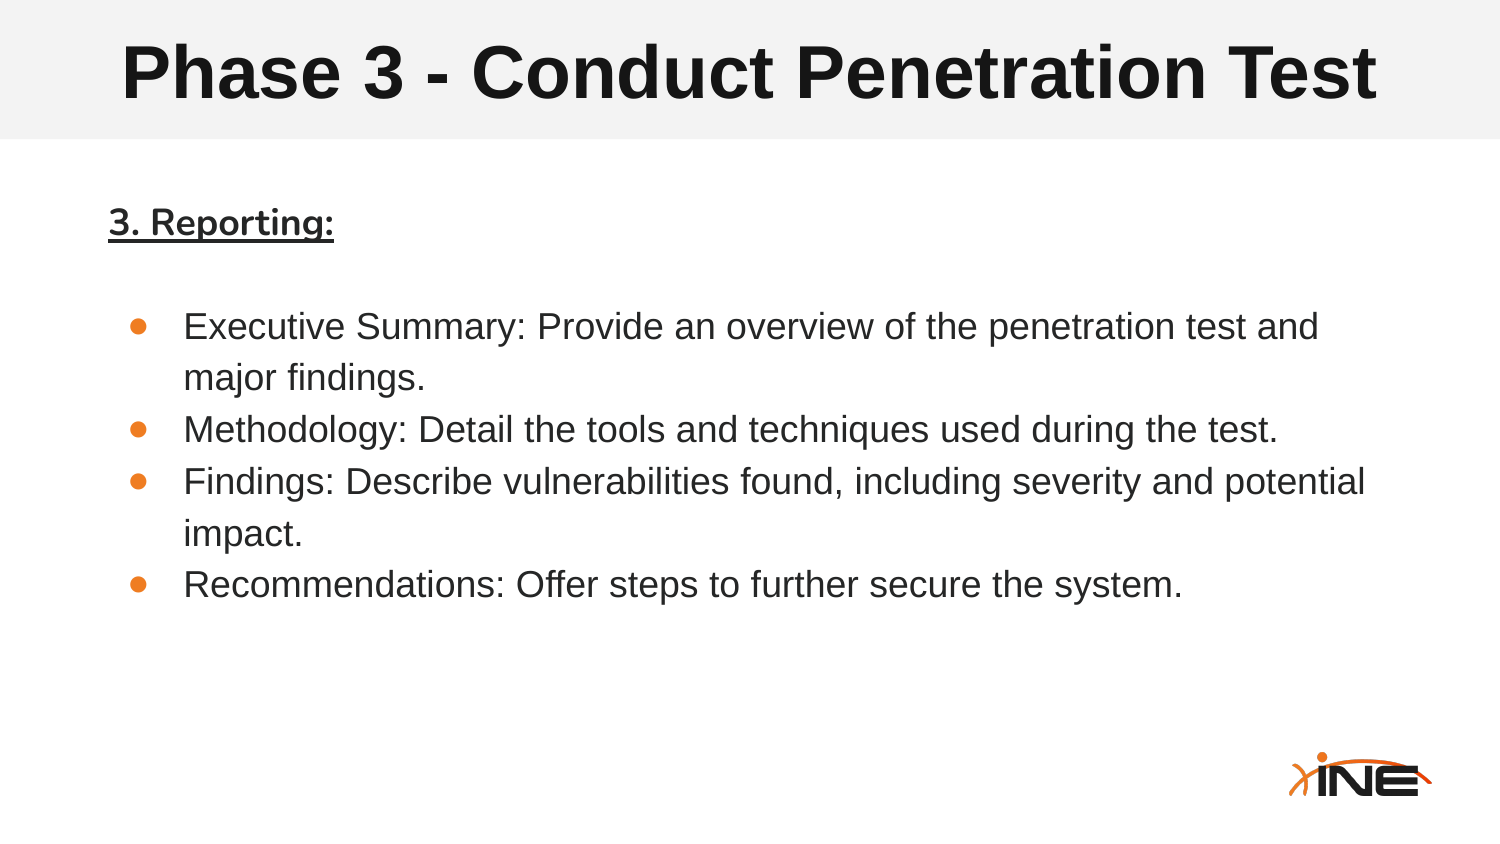

# Phase 3 - Conduct Penetration Test
3. Reporting:

Executive Summary: Provide an overview of the penetration test and major findings.
Methodology: Detail the tools and techniques used during the test.
Findings: Describe vulnerabilities found, including severity and potential impact.
Recommendations: Offer steps to further secure the system.